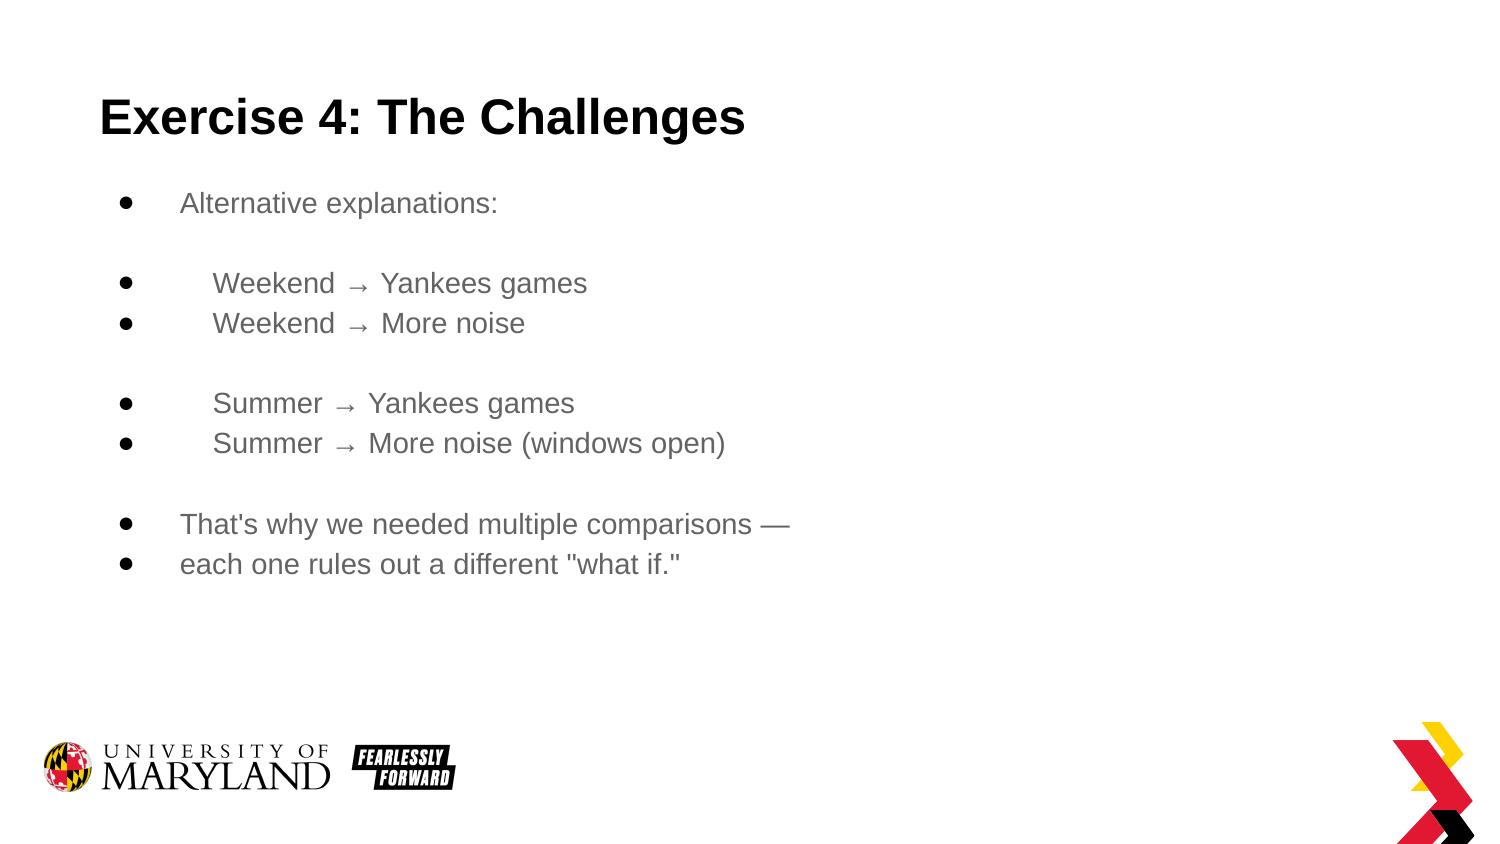

# Exercise 4: The Challenges
Alternative explanations:

    Weekend → Yankees games
    Weekend → More noise

    Summer → Yankees games
    Summer → More noise (windows open)

That's why we needed multiple comparisons —
each one rules out a different "what if."